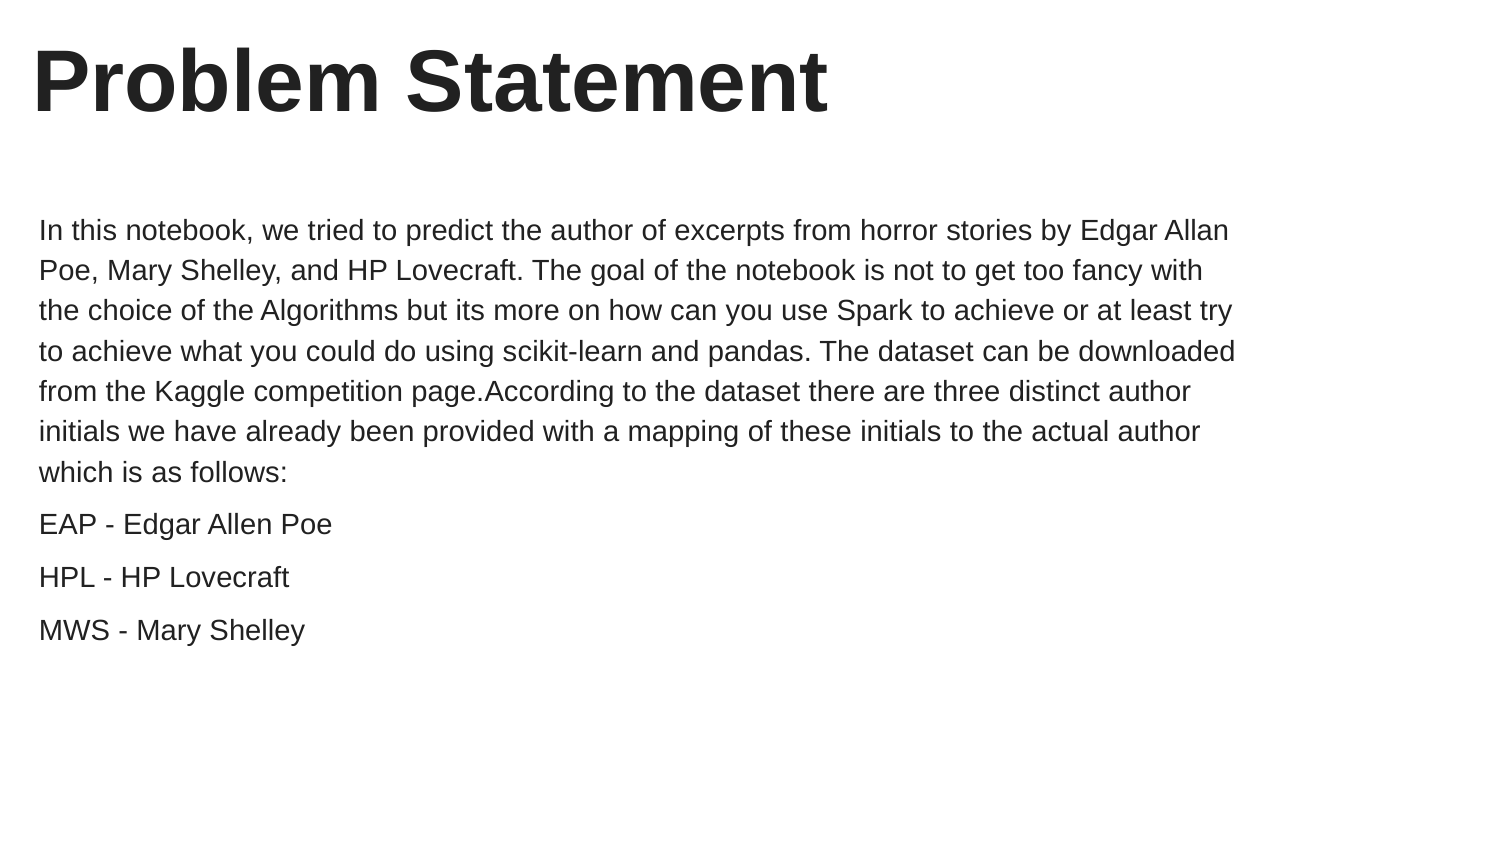

# Problem Statement
In this notebook, we tried to predict the author of excerpts from horror stories by Edgar Allan Poe, Mary Shelley, and HP Lovecraft. The goal of the notebook is not to get too fancy with the choice of the Algorithms but its more on how can you use Spark to achieve or at least try to achieve what you could do using scikit-learn and pandas. The dataset can be downloaded from the Kaggle competition page.According to the dataset there are three distinct author initials we have already been provided with a mapping of these initials to the actual author which is as follows:
EAP - Edgar Allen Poe
HPL - HP Lovecraft
MWS - Mary Shelley